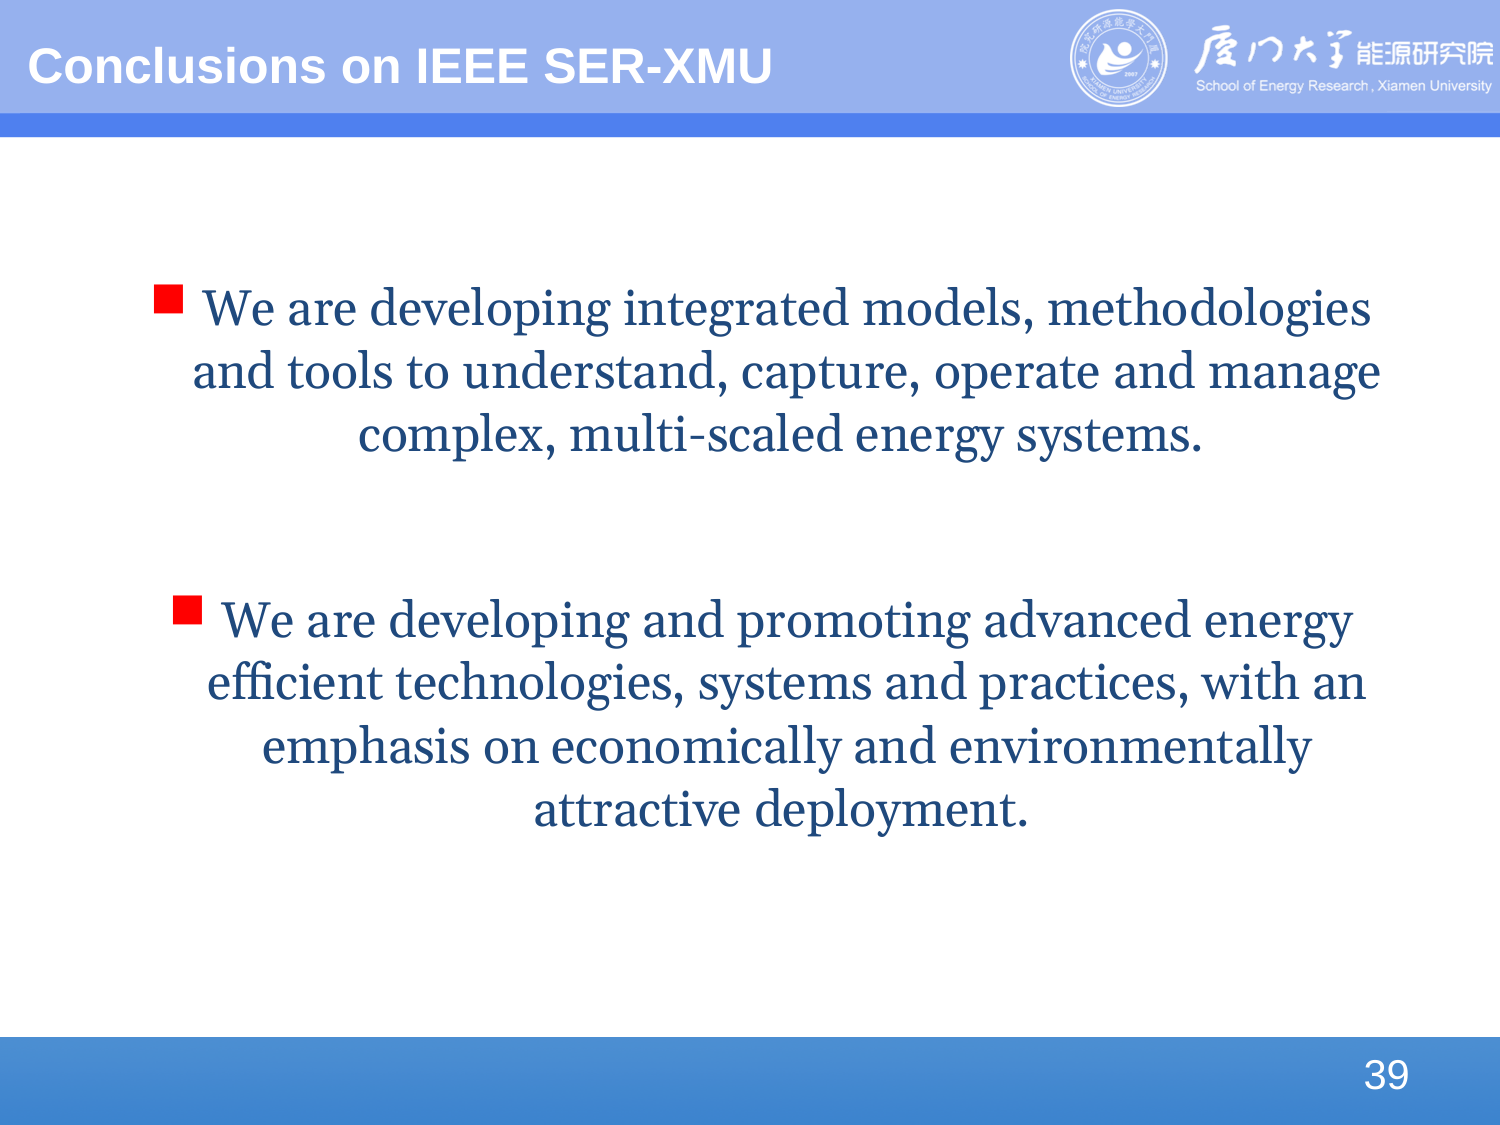

Conclusions on IEEE SER-XMU

We are developing integrated models, methodologies and tools to understand, capture, operate and manage complex, multi-scaled energy systems.

We are developing and promoting advanced energy efficient technologies, systems and practices, with an emphasis on economically and environmentally attractive deployment.

39